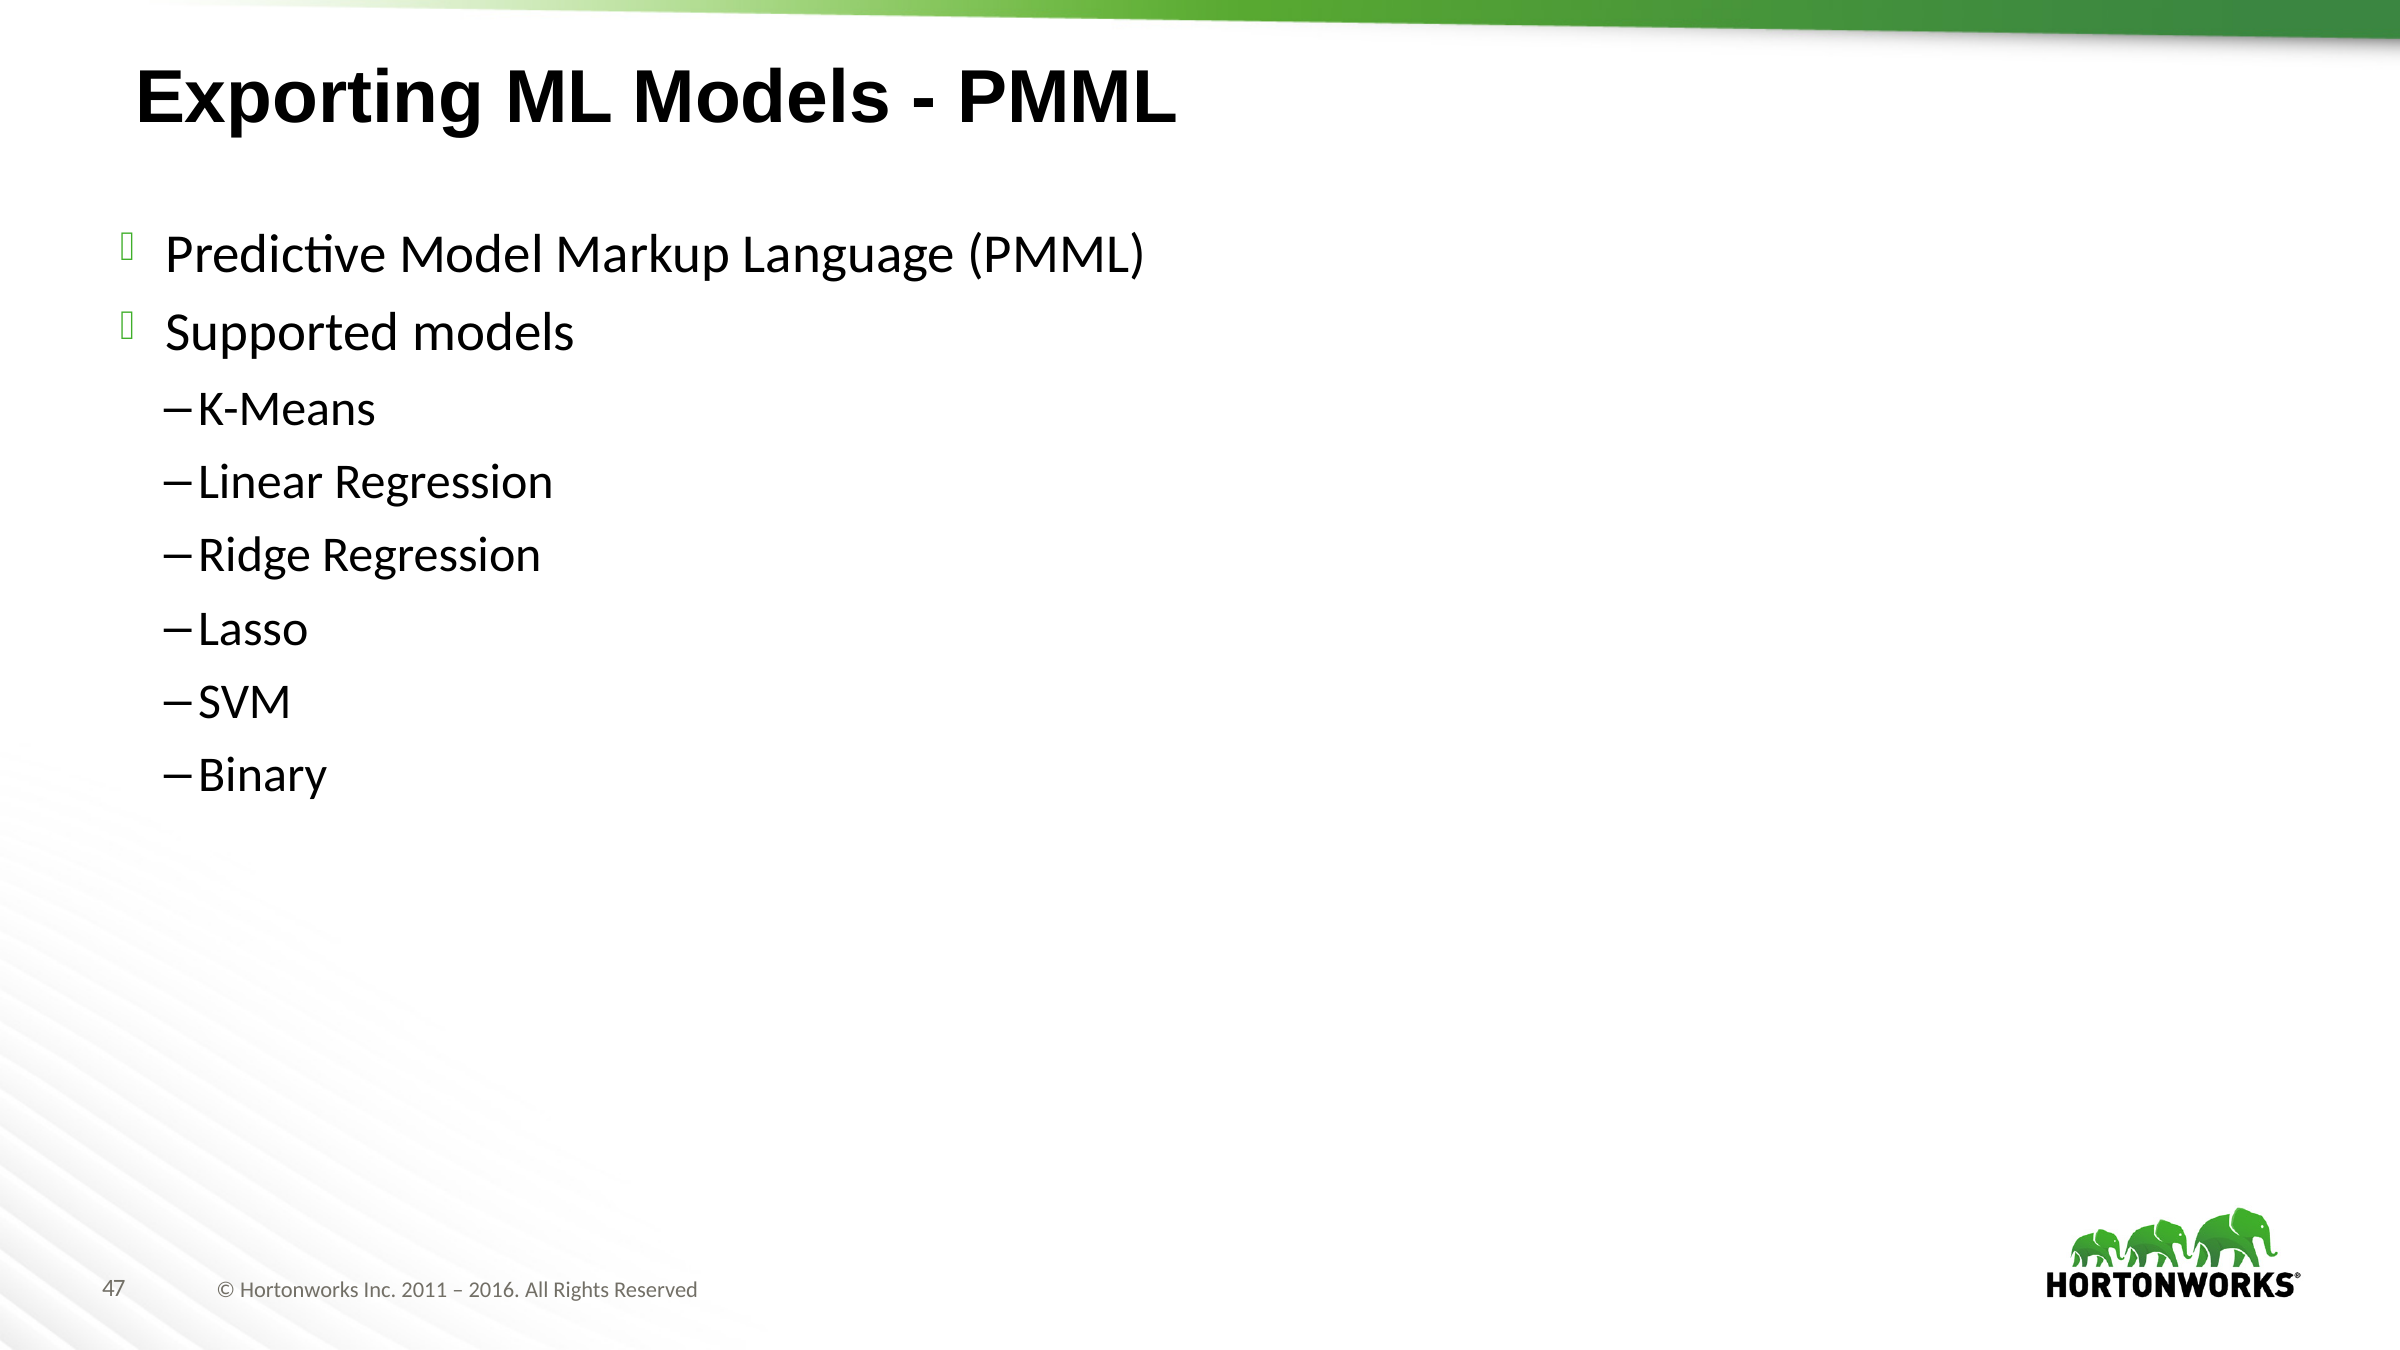

# Exporting ML Models - PMML
 Predictive Model Markup Language (PMML)
 Supported models
K-Means
Linear Regression
Ridge Regression
Lasso
SVM
Binary